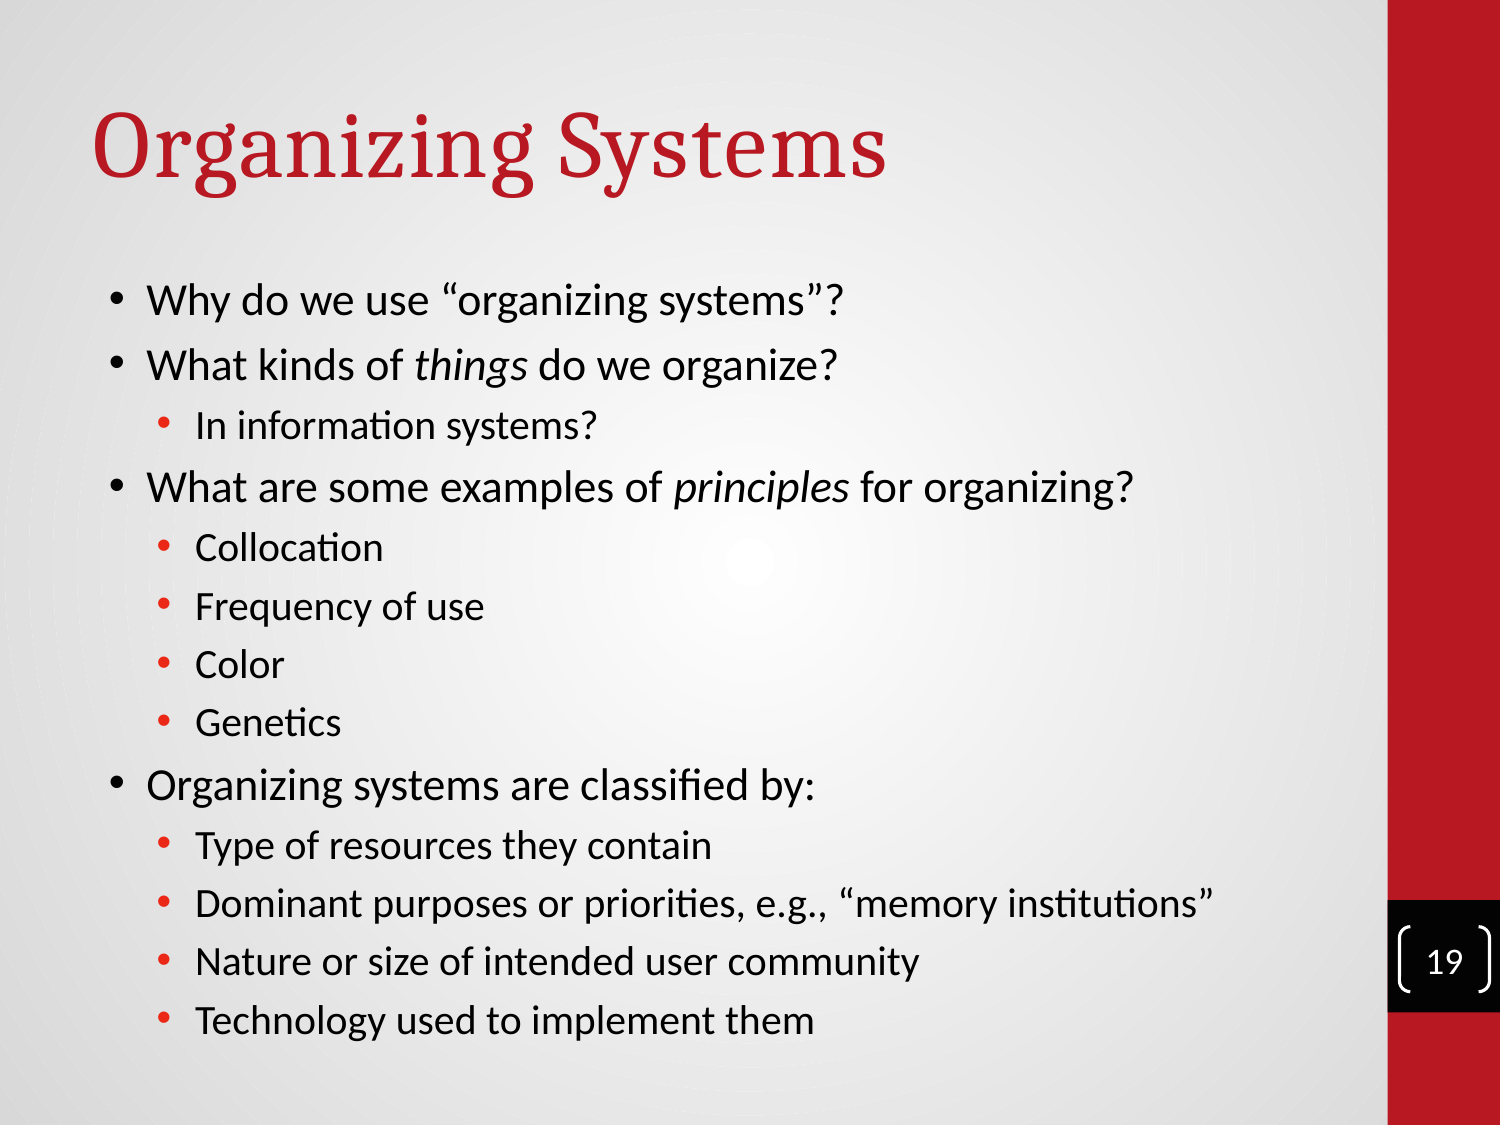

# Organizing Systems
Why do we use “organizing systems”?
What kinds of things do we organize?
In information systems?
What are some examples of principles for organizing?
Collocation
Frequency of use
Color
Genetics
Organizing systems are classified by:
Type of resources they contain
Dominant purposes or priorities, e.g., “memory institutions”
Nature or size of intended user community
Technology used to implement them
19